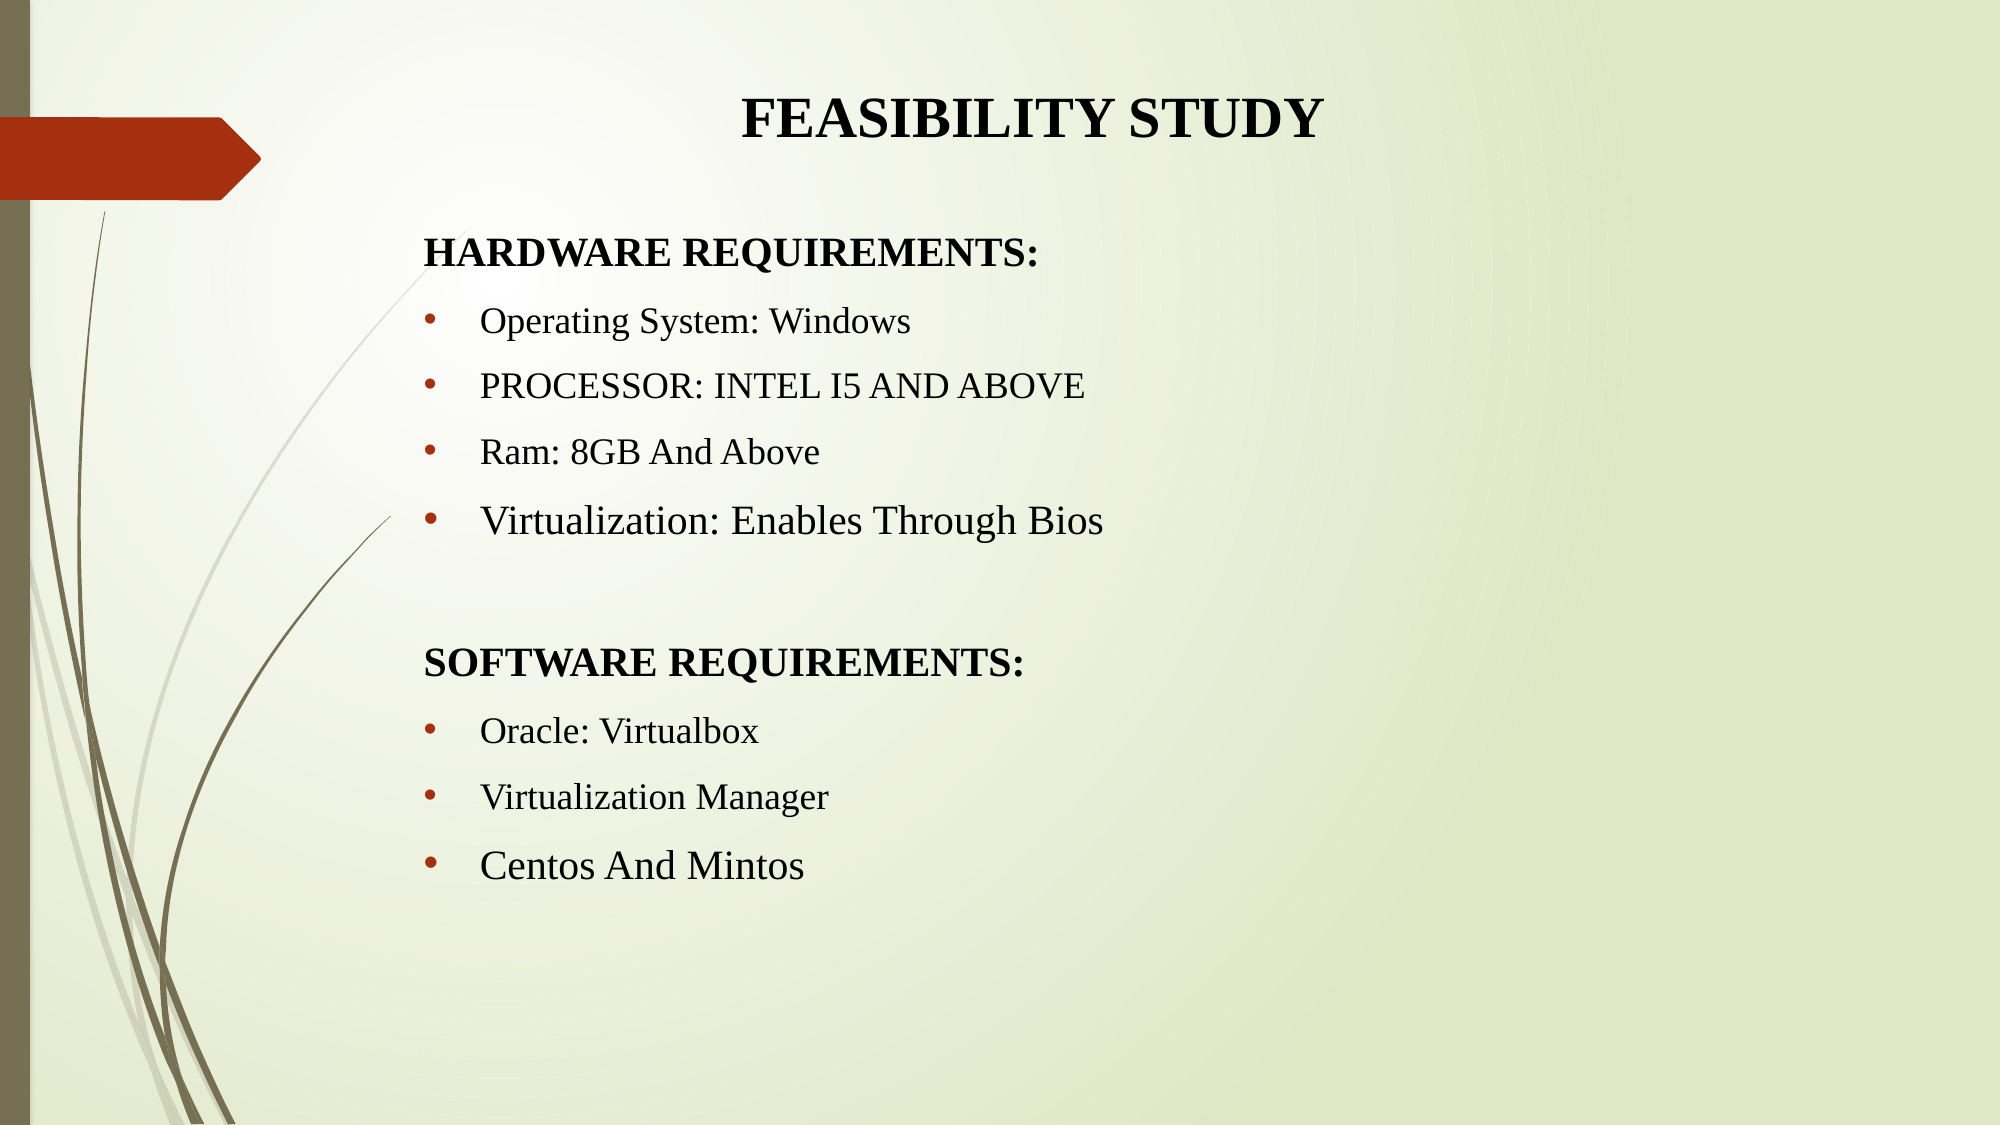

FEASIBILITY STUDY
HARDWARE REQUIREMENTS:
Operating System: Windows
PROCESSOR: INTEL I5 AND ABOVE
Ram: 8GB And Above
Virtualization: Enables Through Bios

SOFTWARE REQUIREMENTS:
Oracle: Virtualbox
Virtualization Manager
Centos And Mintos